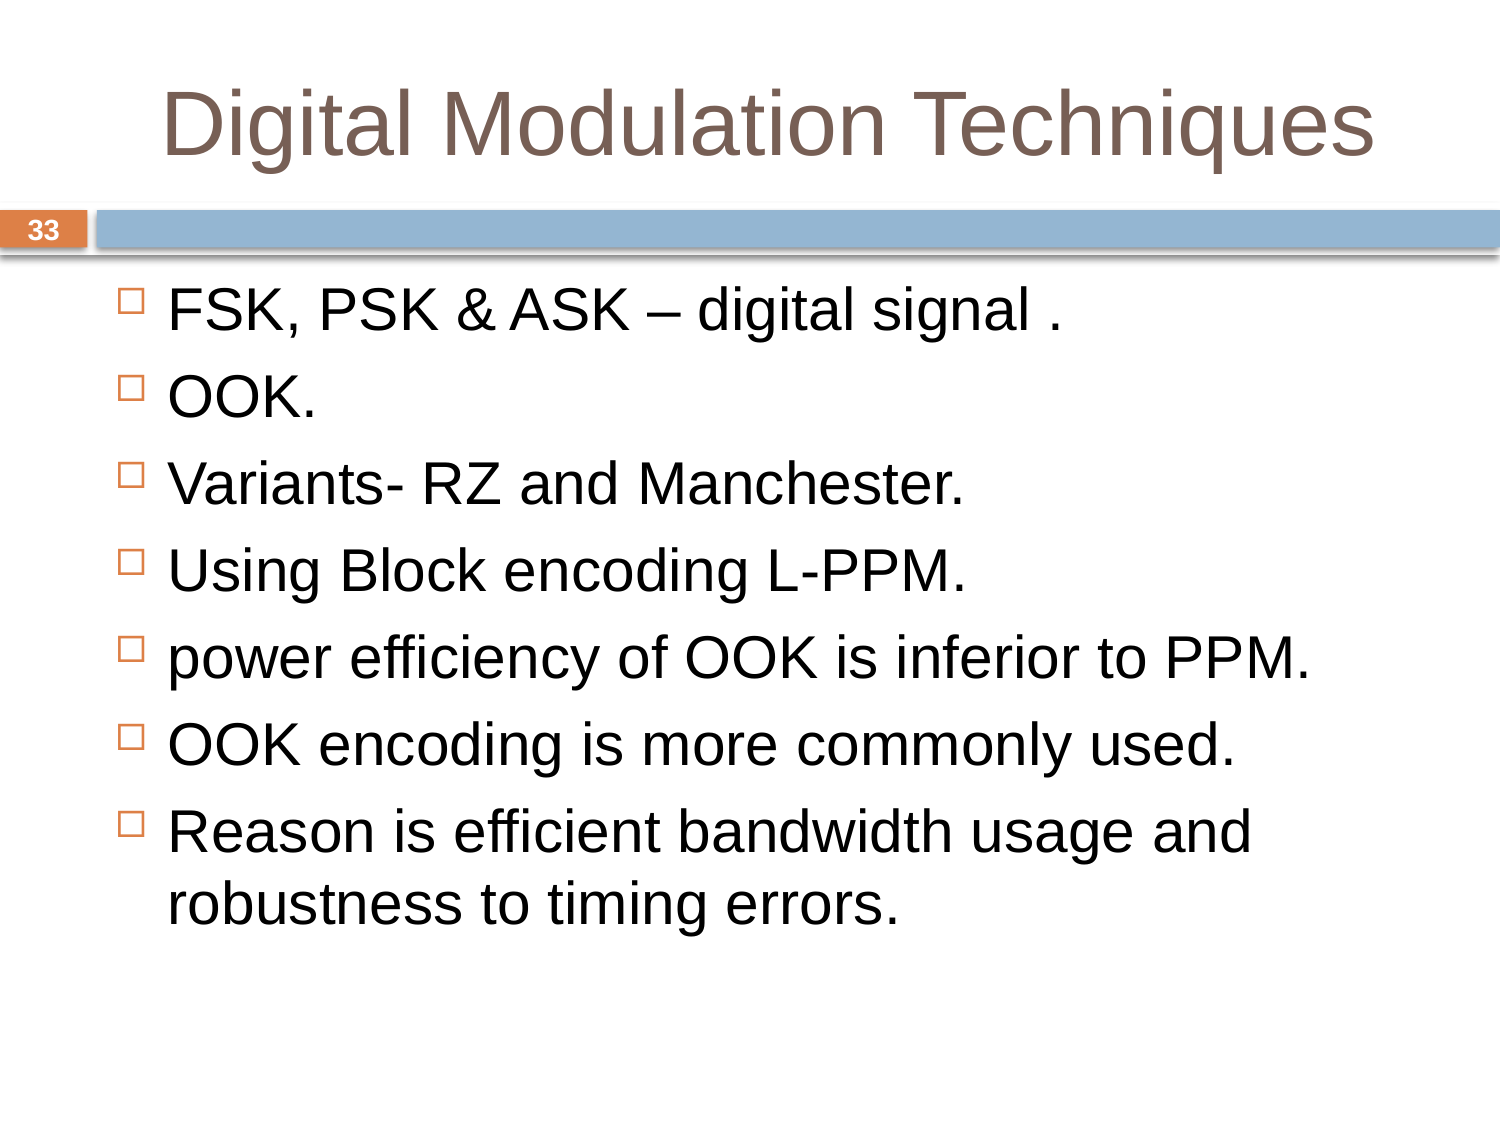

# Digital Modulation Techniques
33
FSK, PSK & ASK – digital signal .
OOK.
Variants- RZ and Manchester.
Using Block encoding L-PPM.
power efficiency of OOK is inferior to PPM.
OOK encoding is more commonly used.
Reason is efficient bandwidth usage and robustness to timing errors.